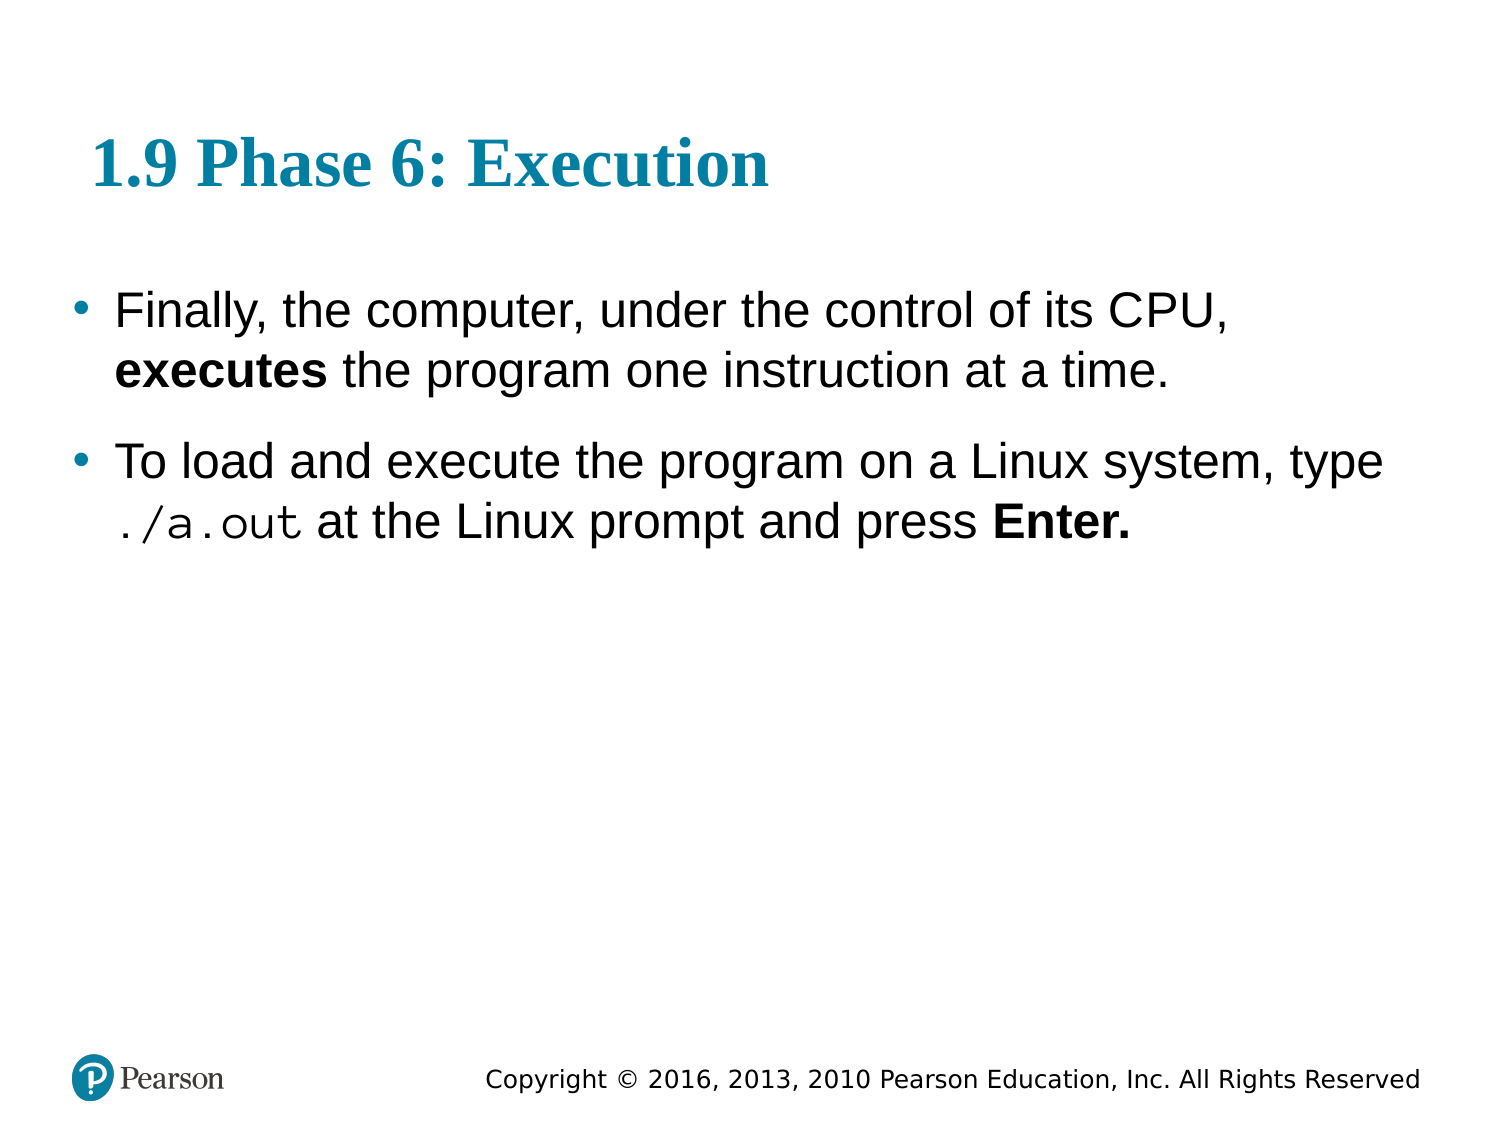

# 1.9 Phase 6: Execution
Finally, the computer, under the control of its C P U, executes the program one instruction at a time.
To load and execute the program on a Linux system, type ./a.out at the Linux prompt and press Enter.